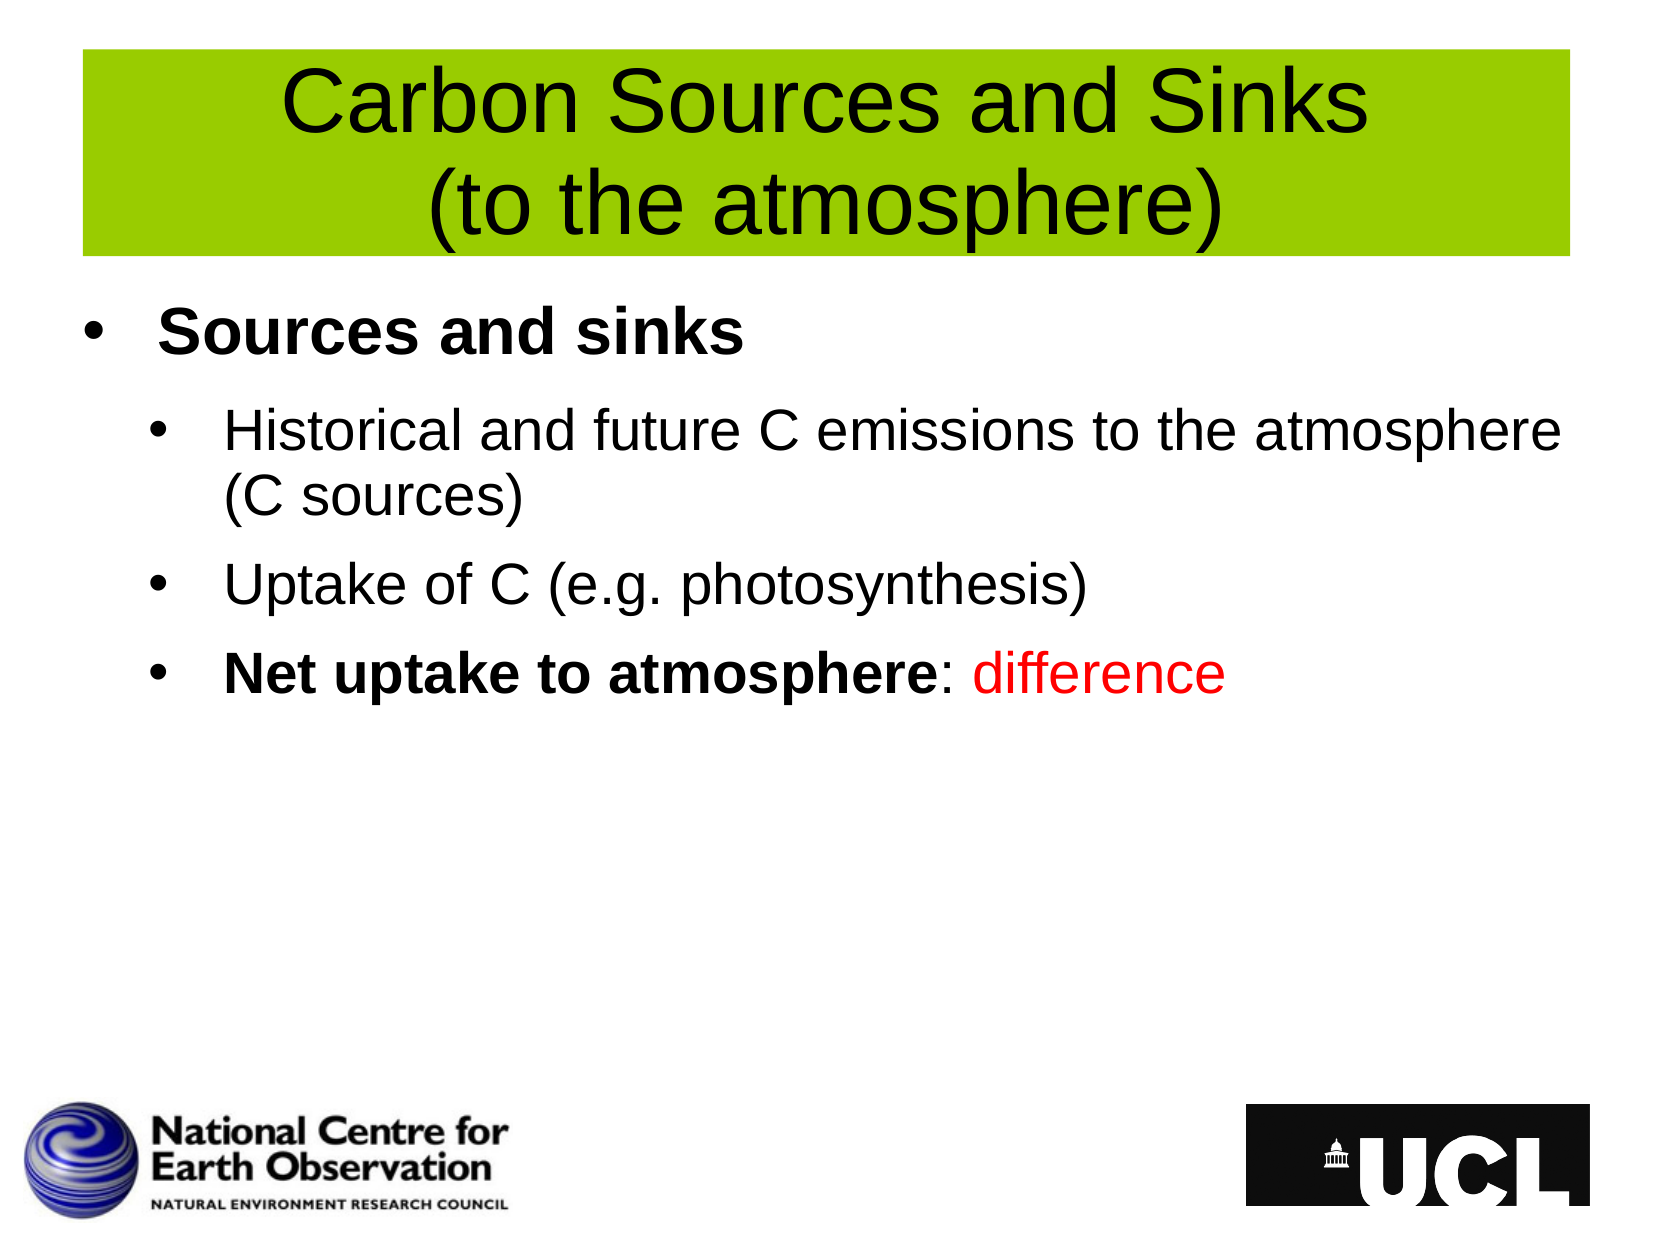

# Carbon Sources and Sinks (to the atmosphere)
Sources and sinks
Historical and future C emissions to the atmosphere (C sources)
Uptake of C (e.g. photosynthesis)
Net uptake to atmosphere: difference